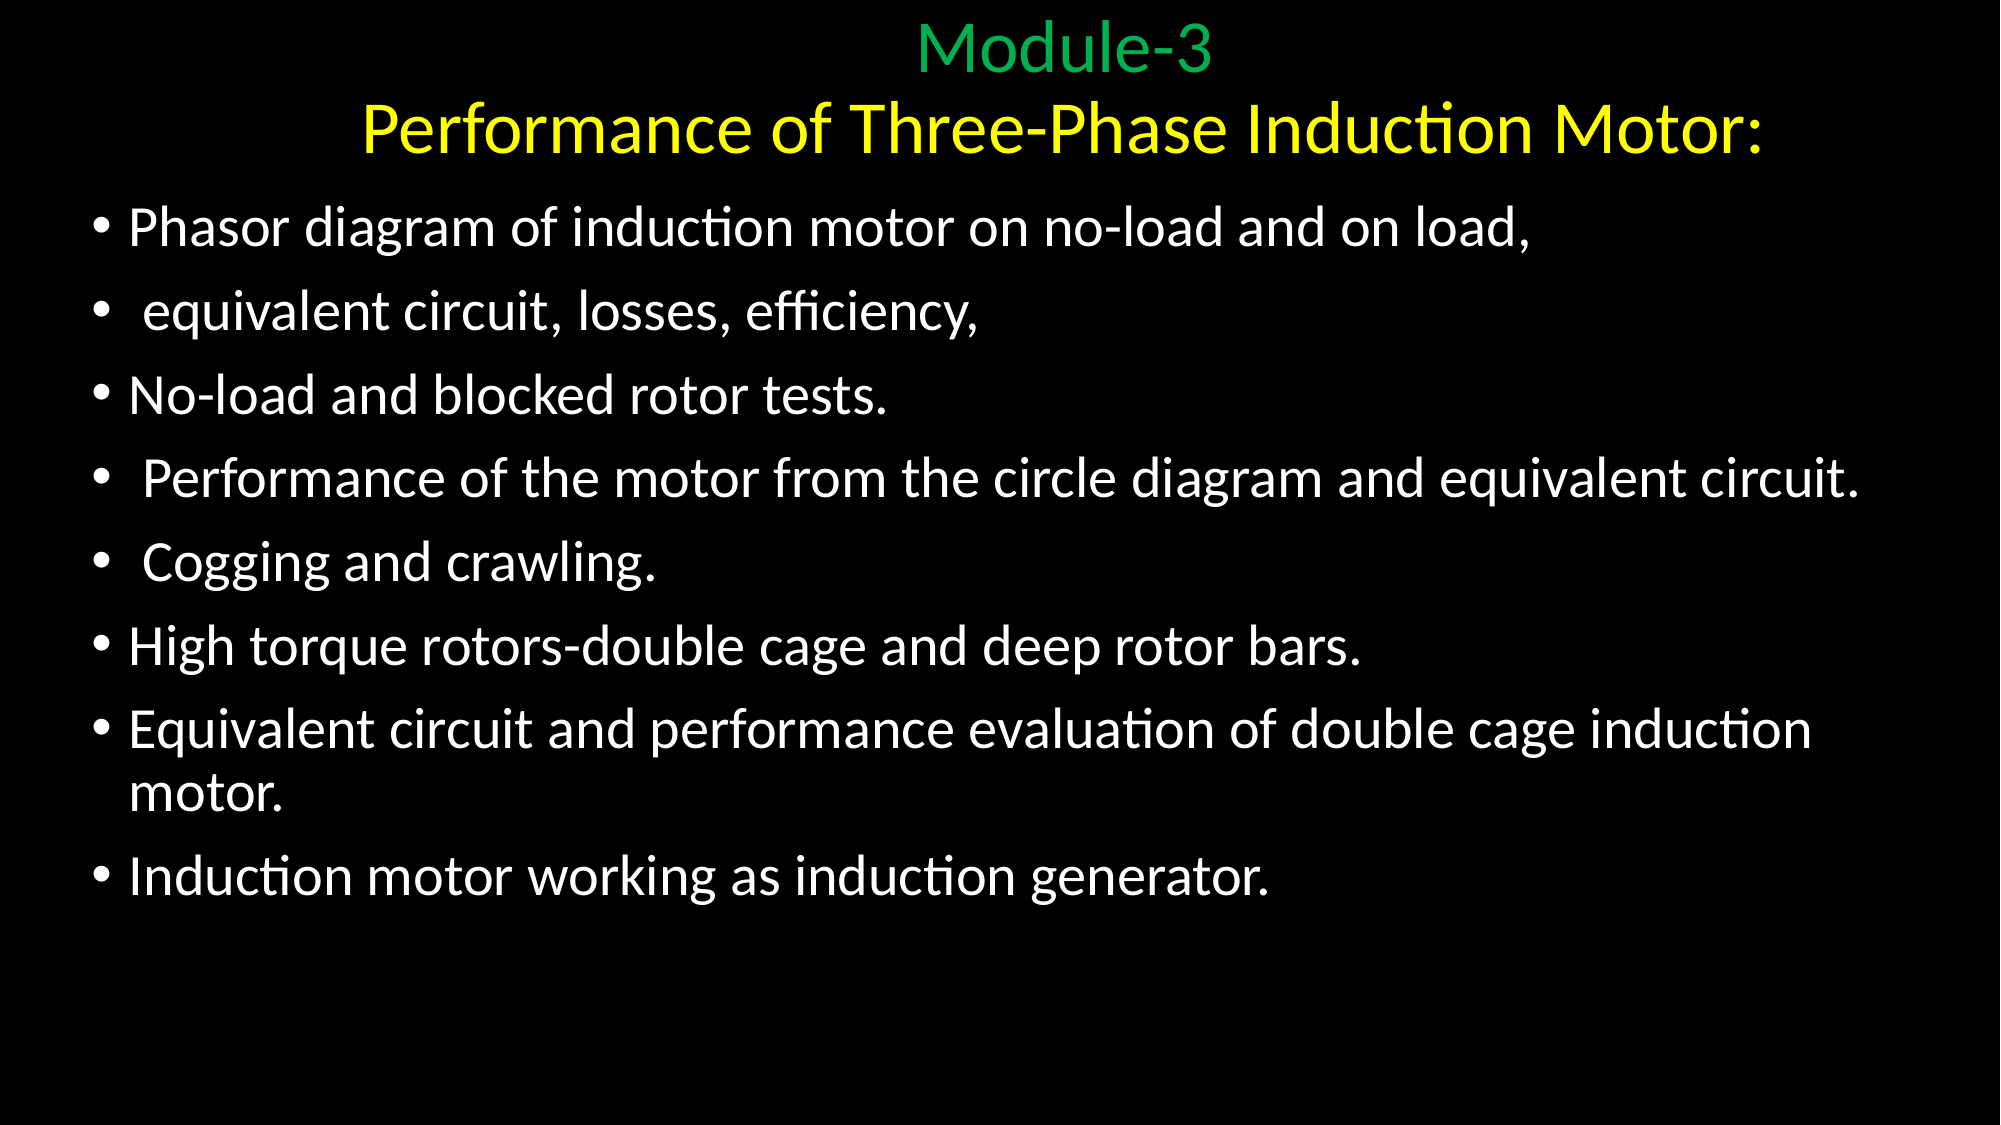

# Module-3 Performance of Three-Phase Induction Motor:
Phasor diagram of induction motor on no-load and on load,
 equivalent circuit, losses, efficiency,
No-load and blocked rotor tests.
 Performance of the motor from the circle diagram and equivalent circuit.
 Cogging and crawling.
High torque rotors-double cage and deep rotor bars.
Equivalent circuit and performance evaluation of double cage induction motor.
Induction motor working as induction generator.